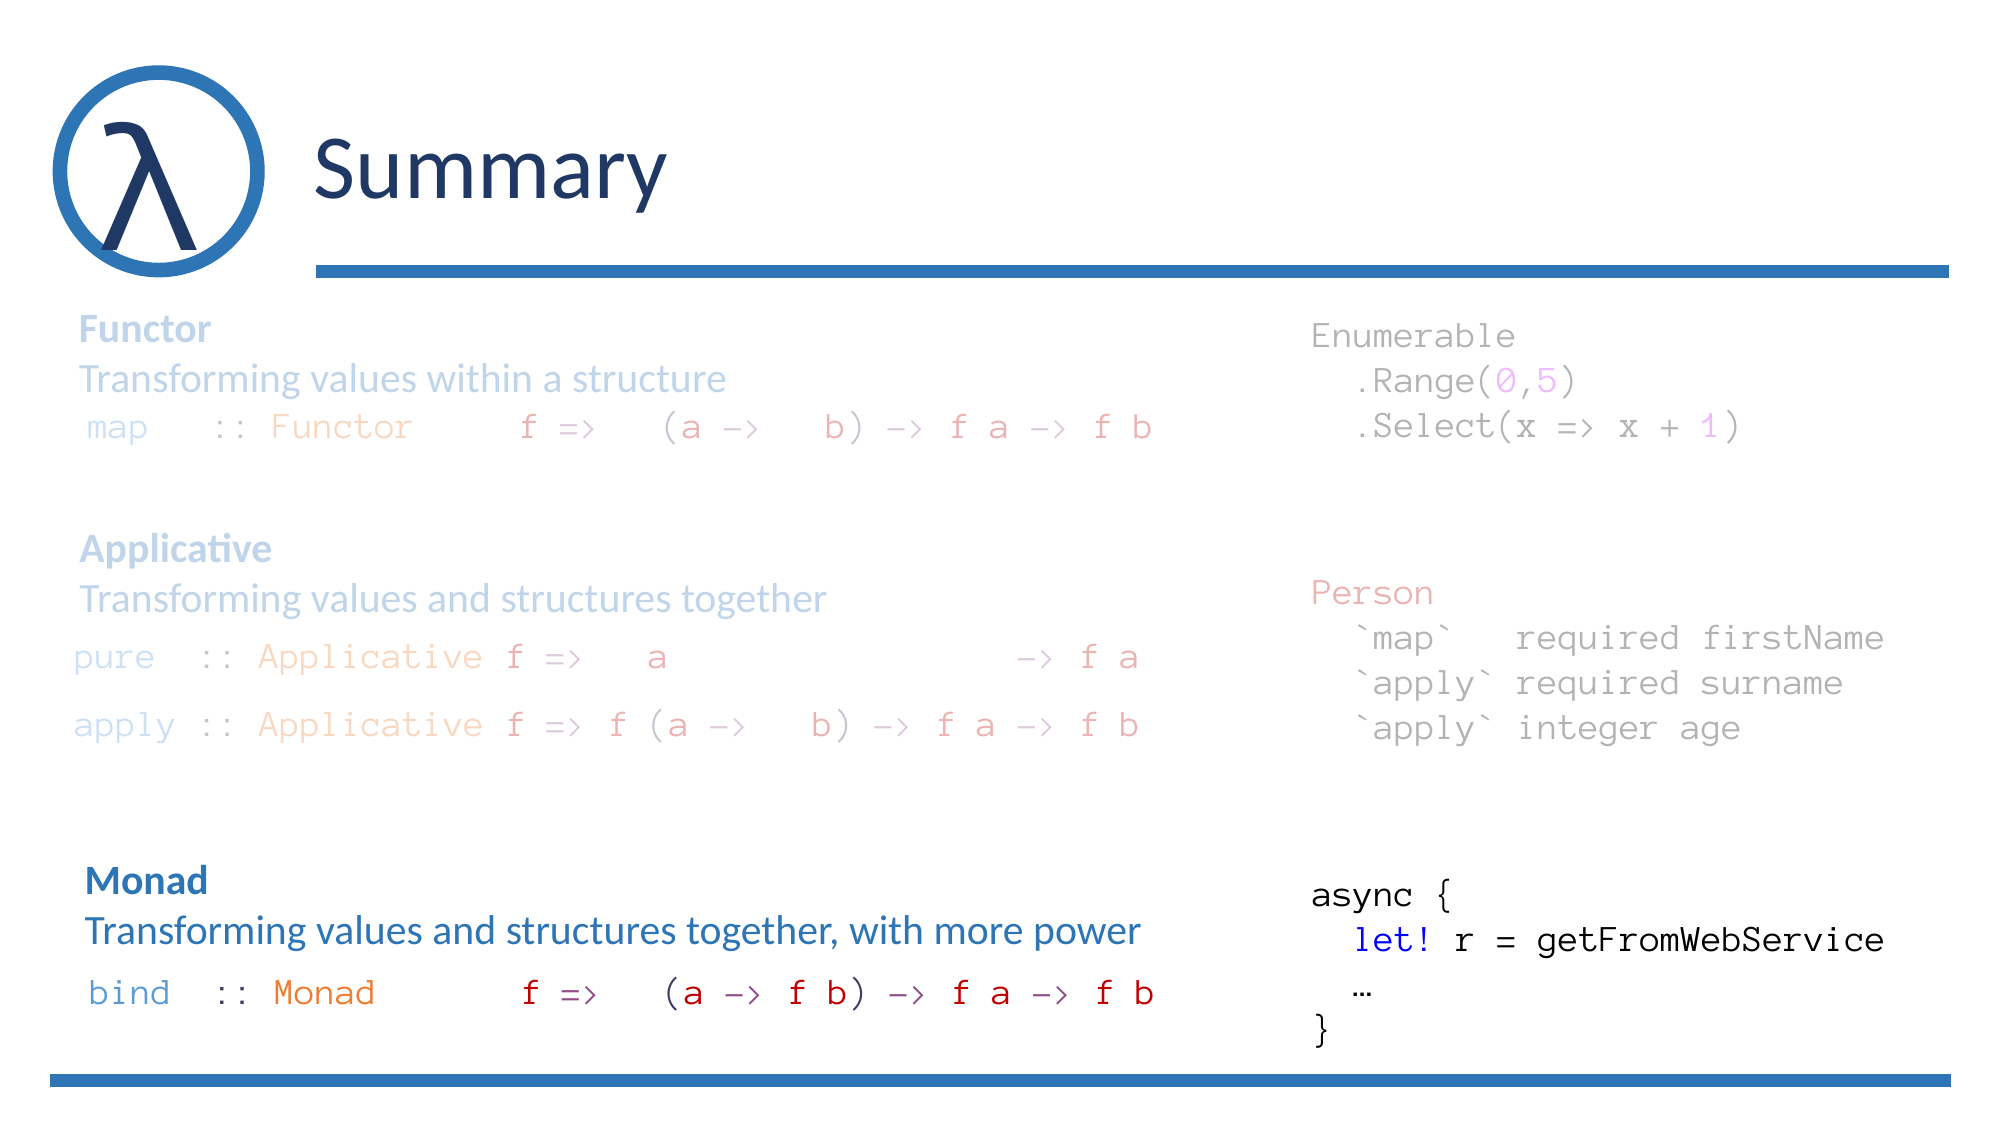

# Summary
Functor
Transforming values within a structure
Enumerable
  .Range(0,5)
  .Select(x => x + 1)

map   :: Functor     f =>   (a ->   b) -> f a -> f b
Applicative
Transforming values and structures together

Person
  `map`   required firstName
  `apply` required surname
  `apply` integer age
pure  :: Applicative f =>   a                 -> f a
apply :: Applicative f => f (a ->   b) -> f a -> f b
Monad
Transforming values and structures together, with more power
async {
  let! r = getFromWebService
  …
}
bind  :: Monad       f =>   (a -> f b) -> f a -> f b